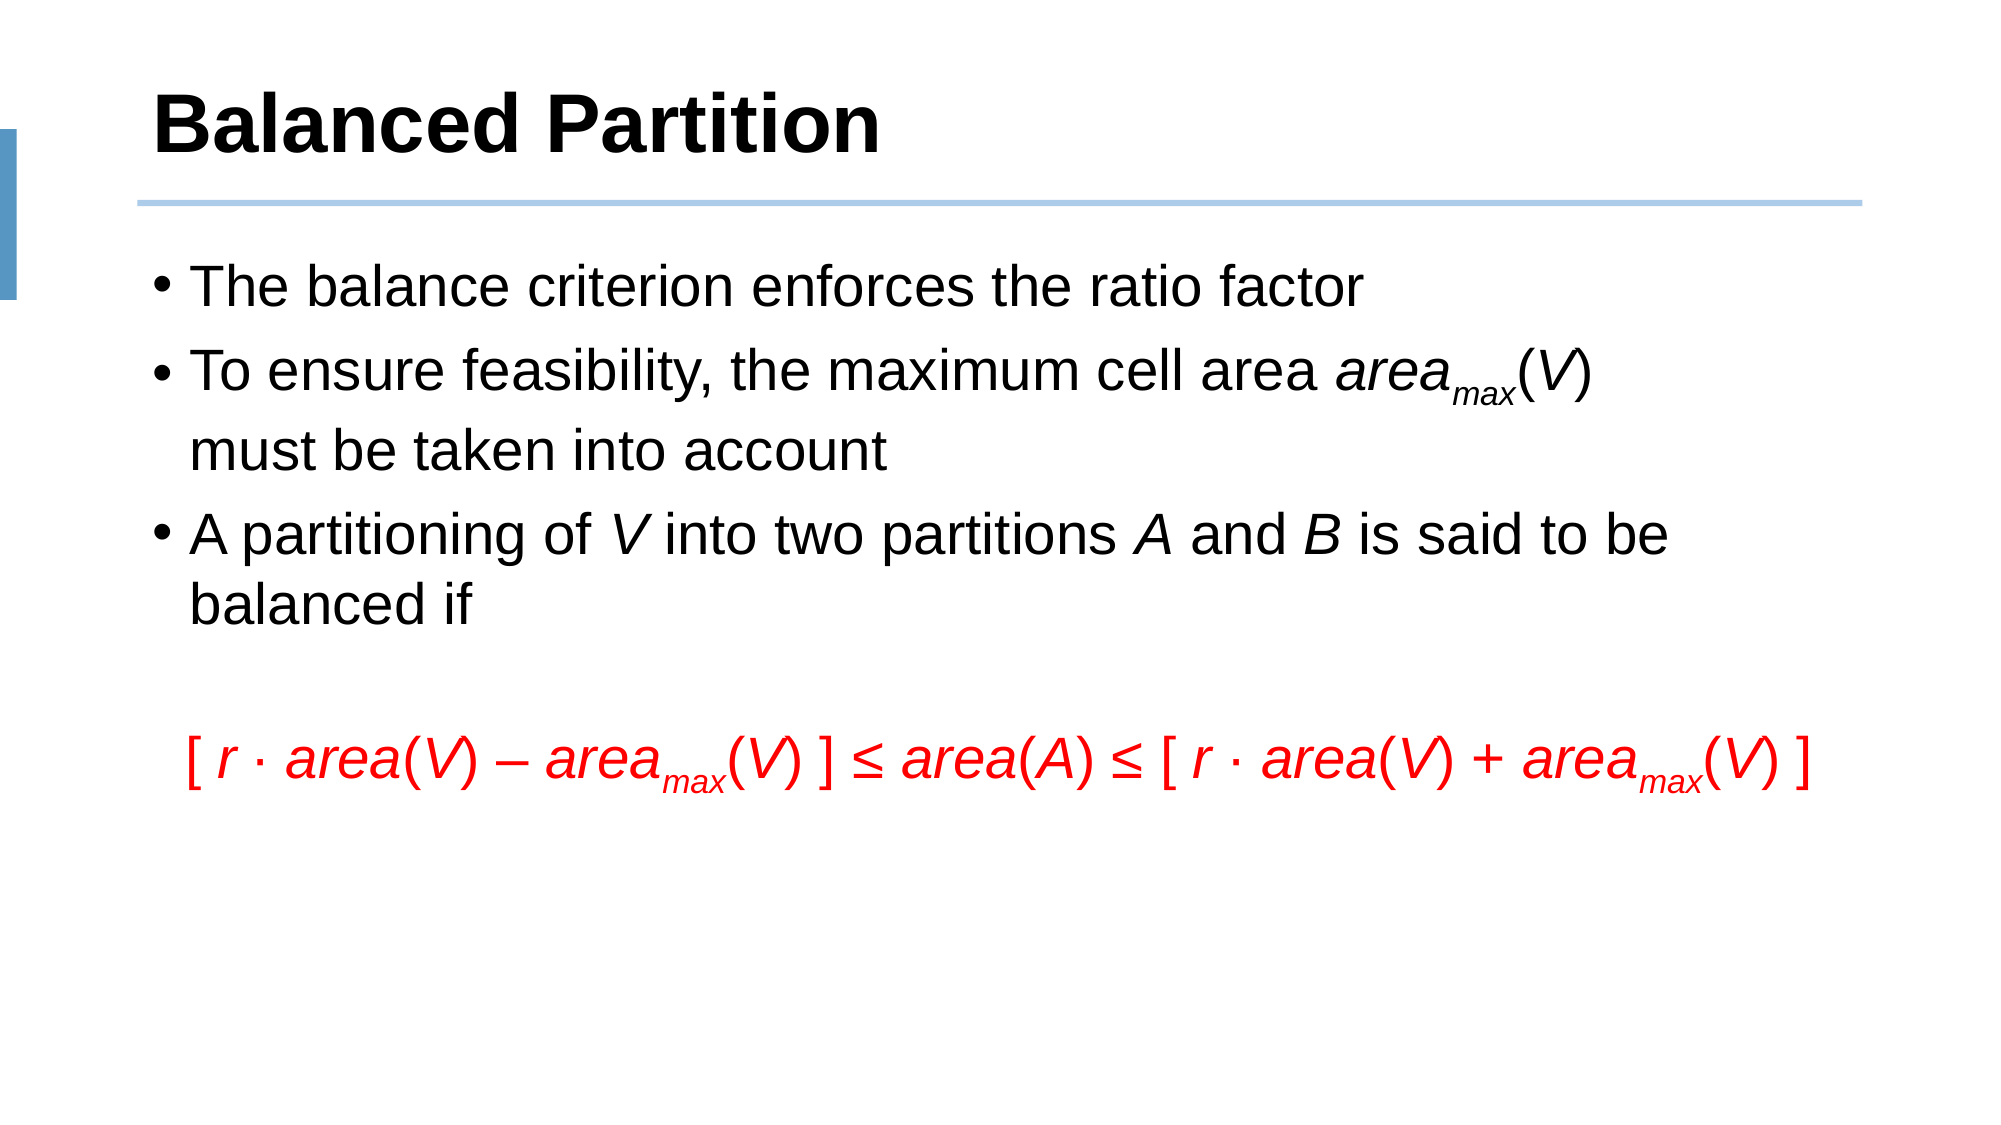

# Balanced Partition
The balance criterion enforces the ratio factor
To ensure feasibility, the maximum cell area areamax(V)
must be taken into account
A partitioning of V into two partitions A and B is said to be balanced if
  [ r ∙ area(V) – areamax(V) ] ≤ area(A) ≤ [ r ∙ area(V) + areamax(V) ]